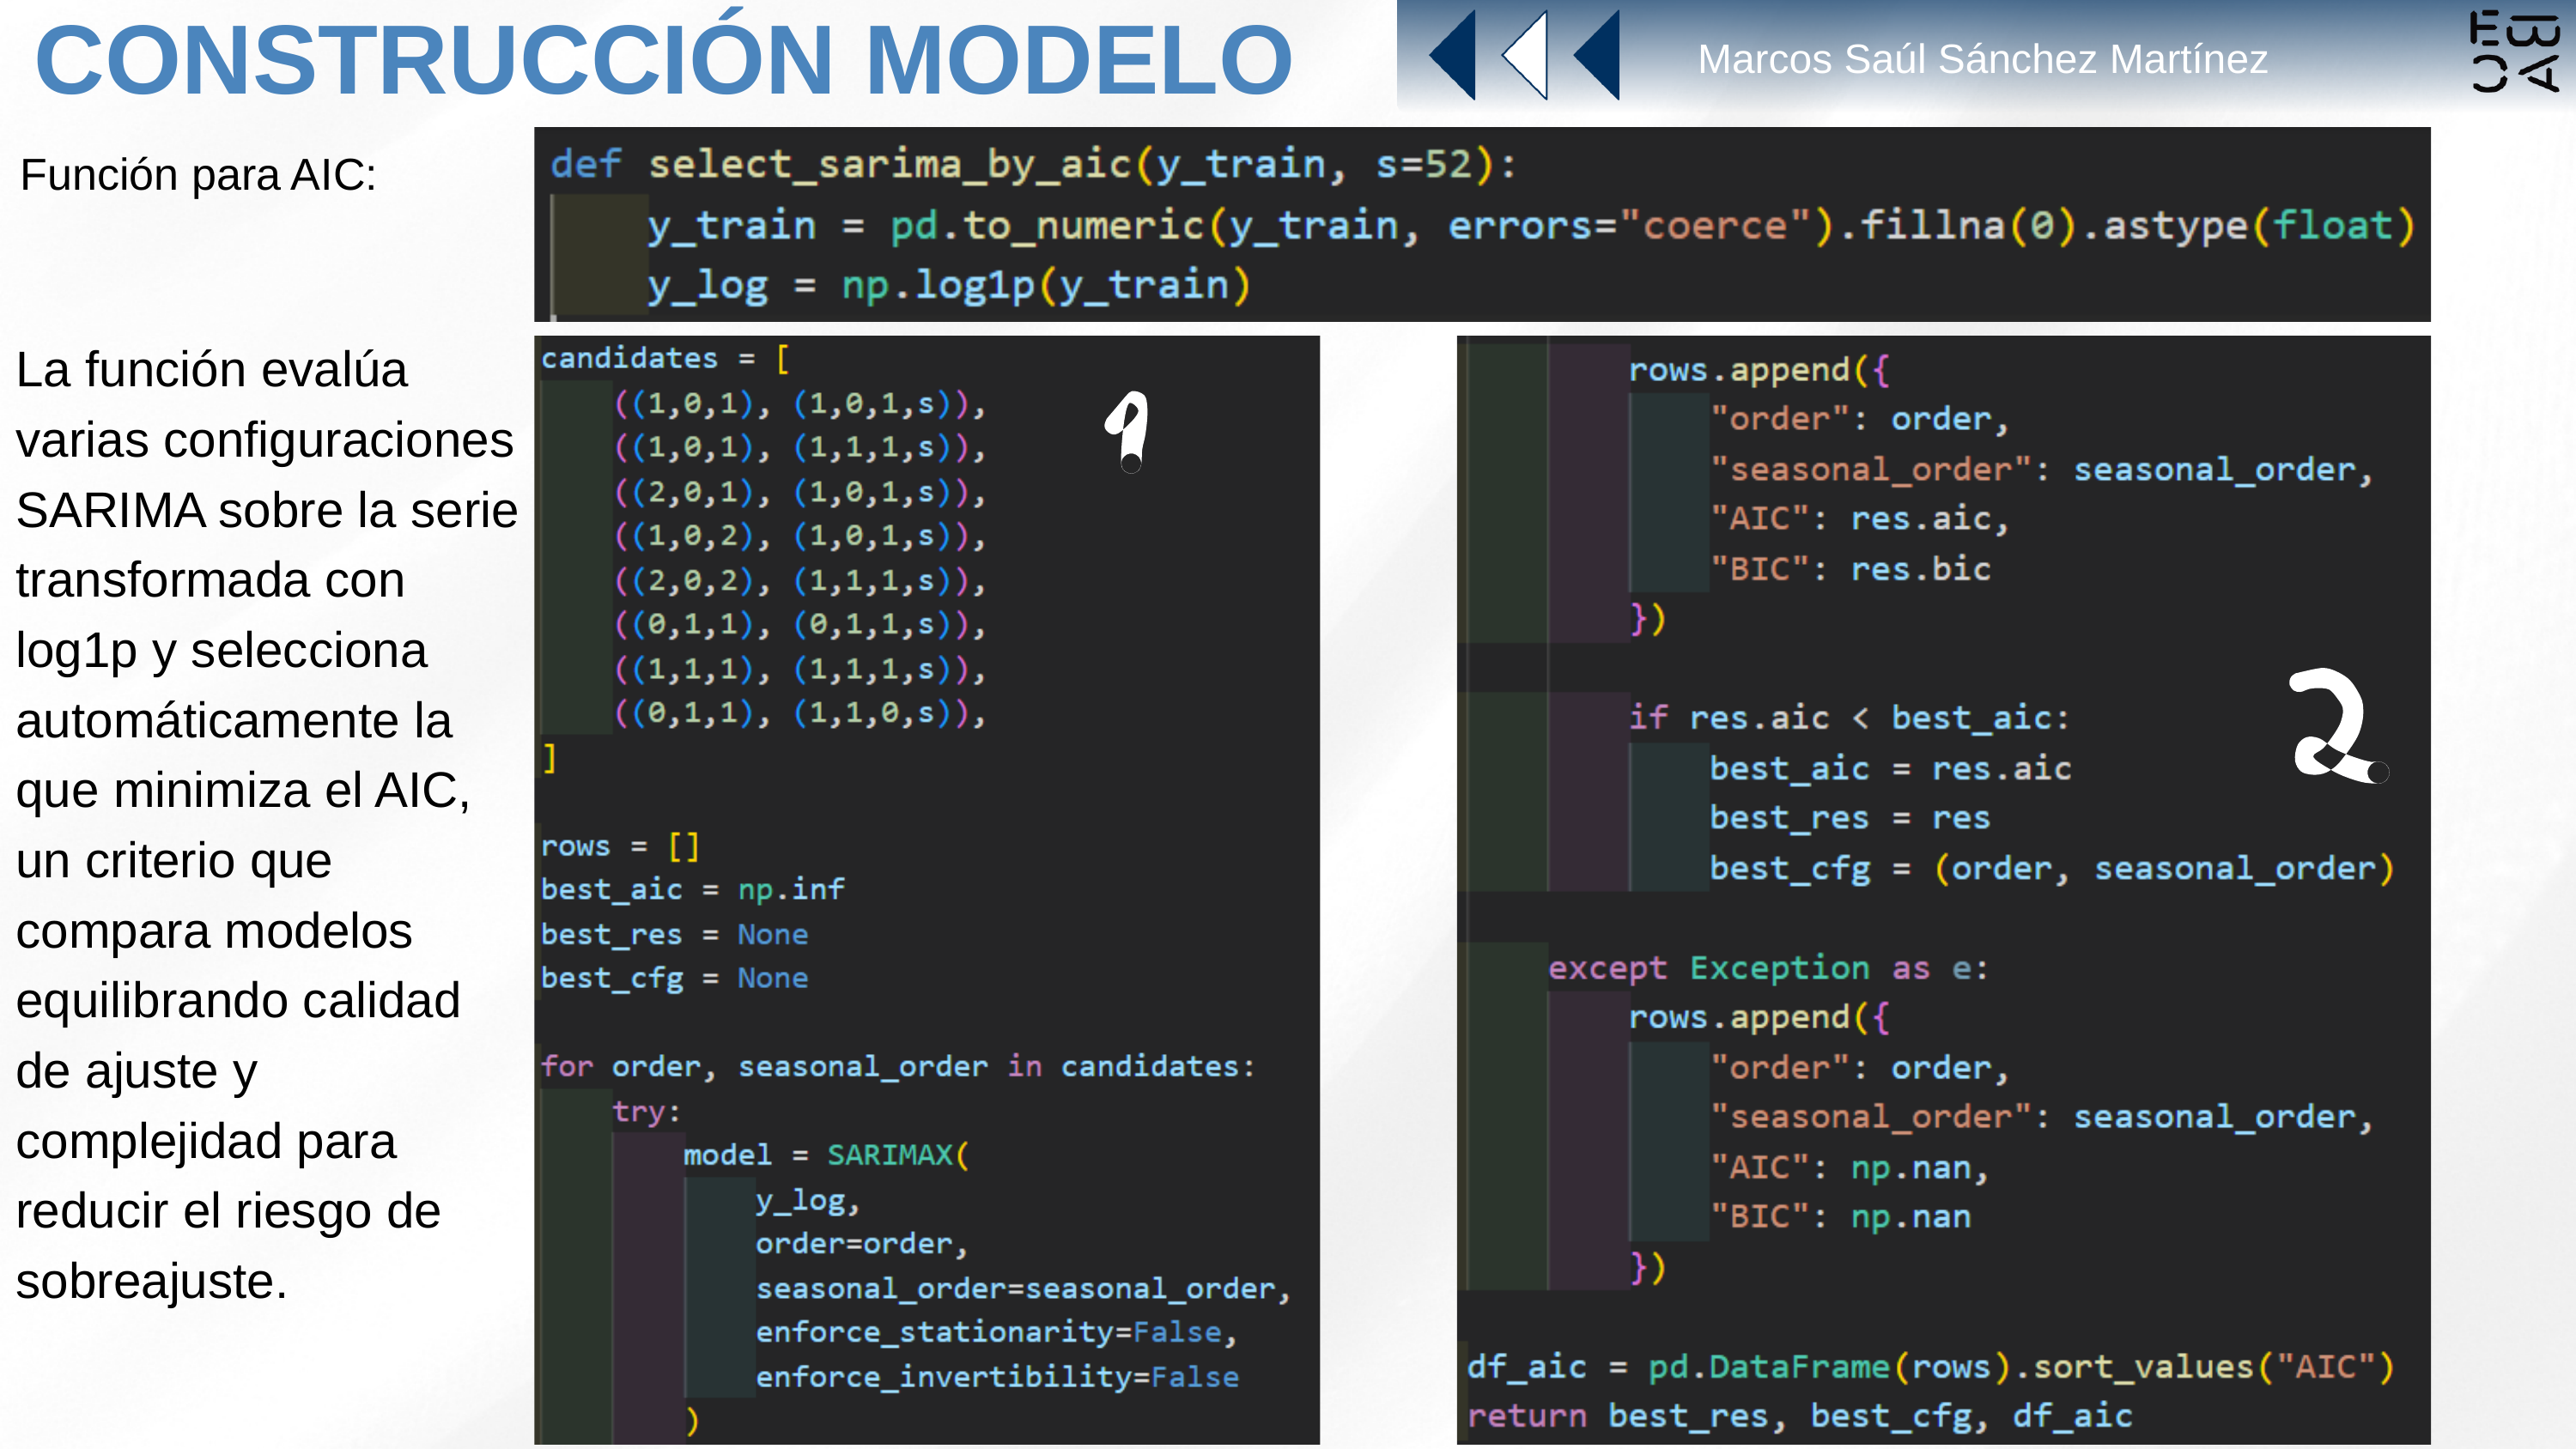

CONSTRUCCIÓN MODELO
Marcos Saúl Sánchez Martínez

Función para AIC:
La función evalúa varias configuraciones SARIMA sobre la serie transformada con log1p y selecciona automáticamente la que minimiza el AIC, un criterio que compara modelos equilibrando calidad de ajuste y complejidad para reducir el riesgo de sobreajuste.